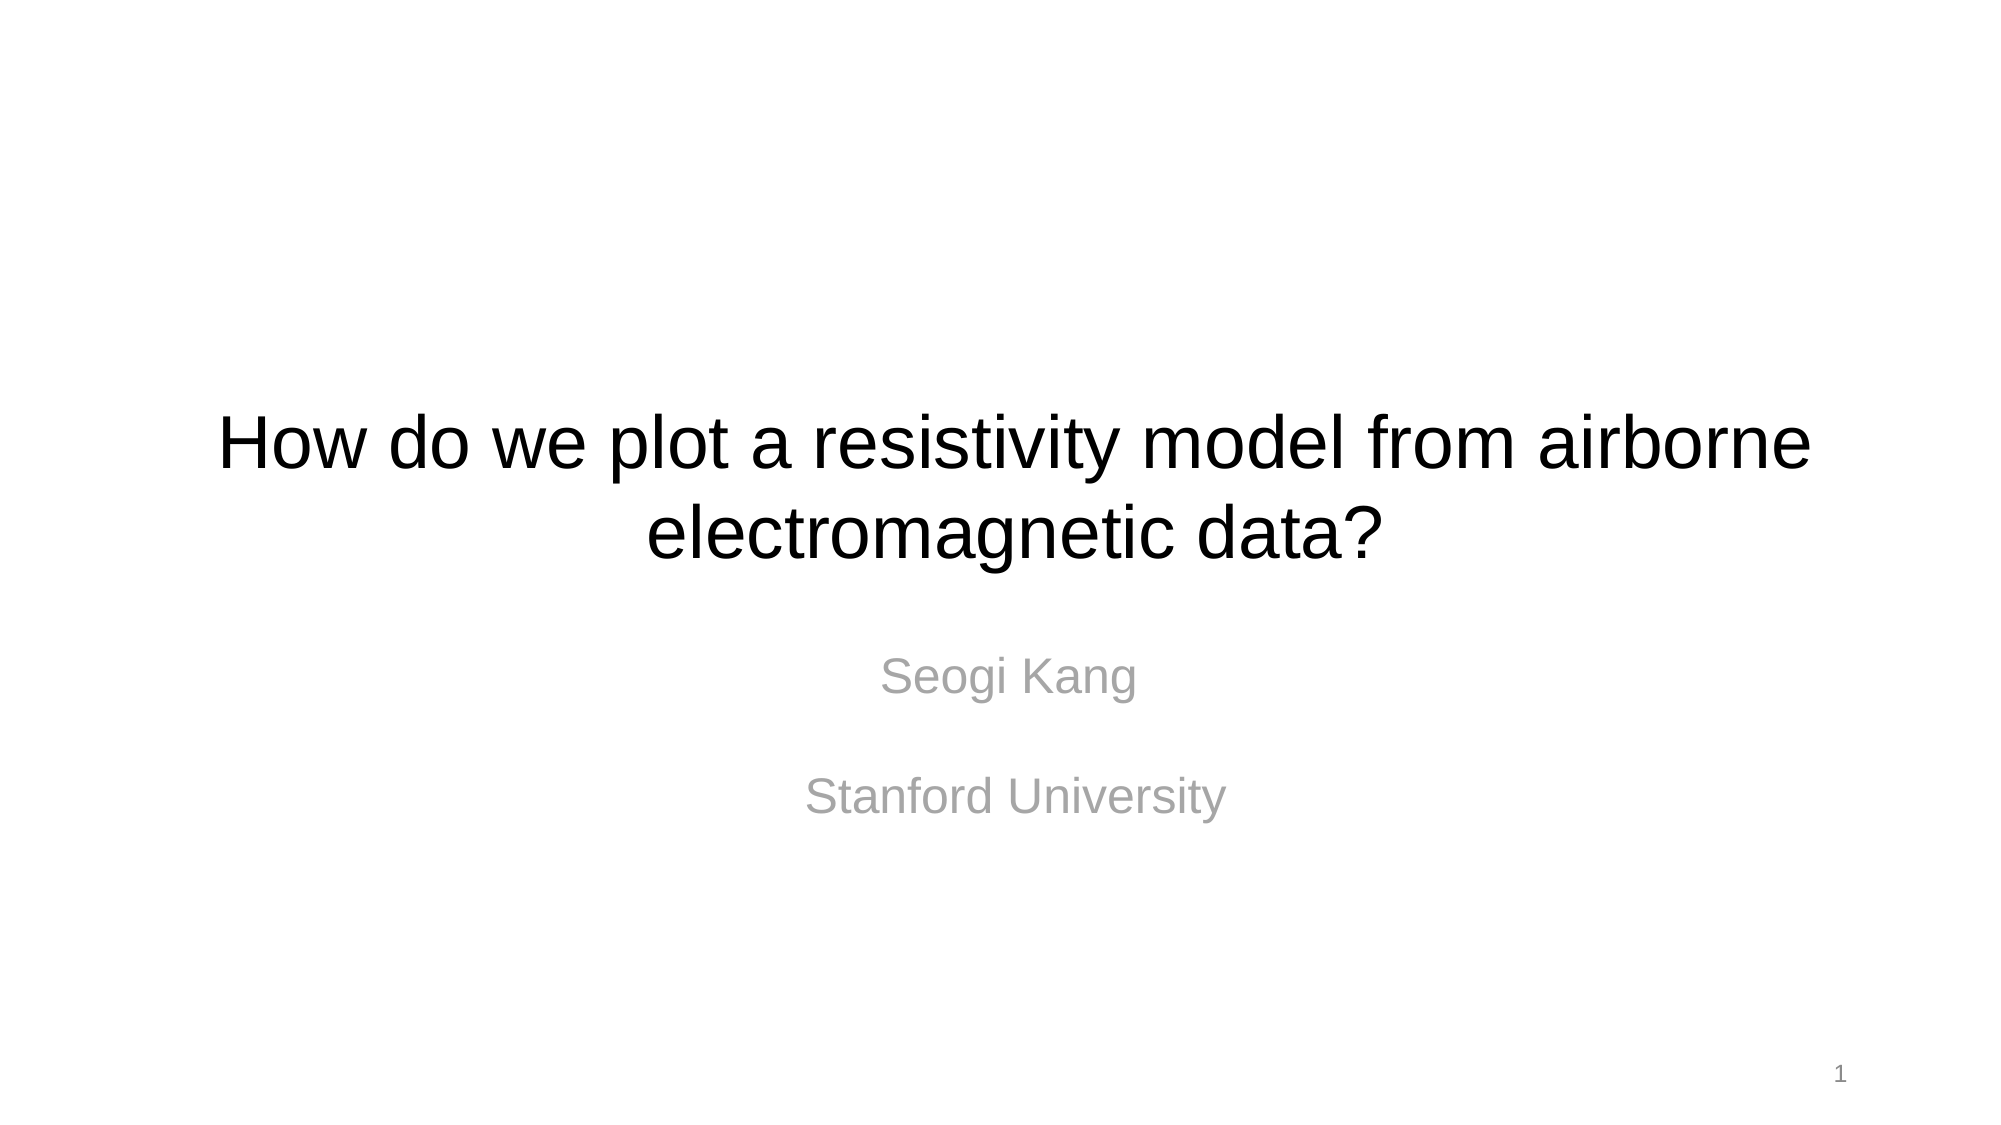

How do we plot a resistivity model from airborne electromagnetic data?

Seogi Kang

Stanford University
1